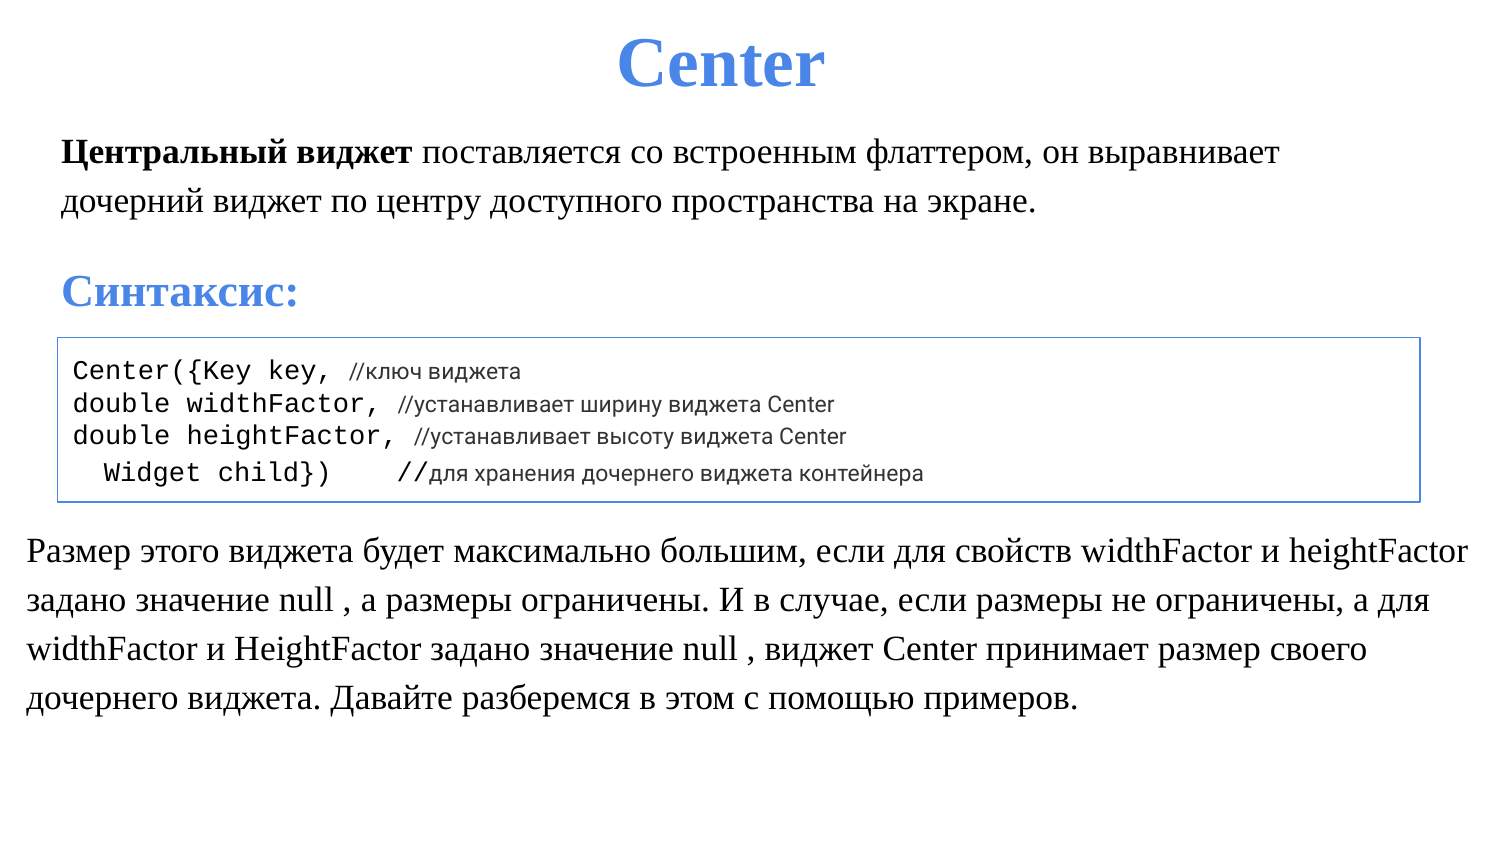

# Center
Центральный виджет поставляется со встроенным флаттером, он выравнивает дочерний виджет по центру доступного пространства на экране.
Синтаксис:
Center({Key key, //ключ виджета
double widthFactor, //устанавливает ширину виджета Center
double heightFactor, //устанавливает высоту виджета Center
Widget child})    //для хранения дочернего виджета контейнера
Размер этого виджета будет максимально большим, если для свойств widthFactor и heightFactor задано значение null , а размеры ограничены. И в случае, если размеры не ограничены, а для widthFactor и HeightFactor задано значение null , виджет Center принимает размер своего дочернего виджета. Давайте разберемся в этом с помощью примеров.